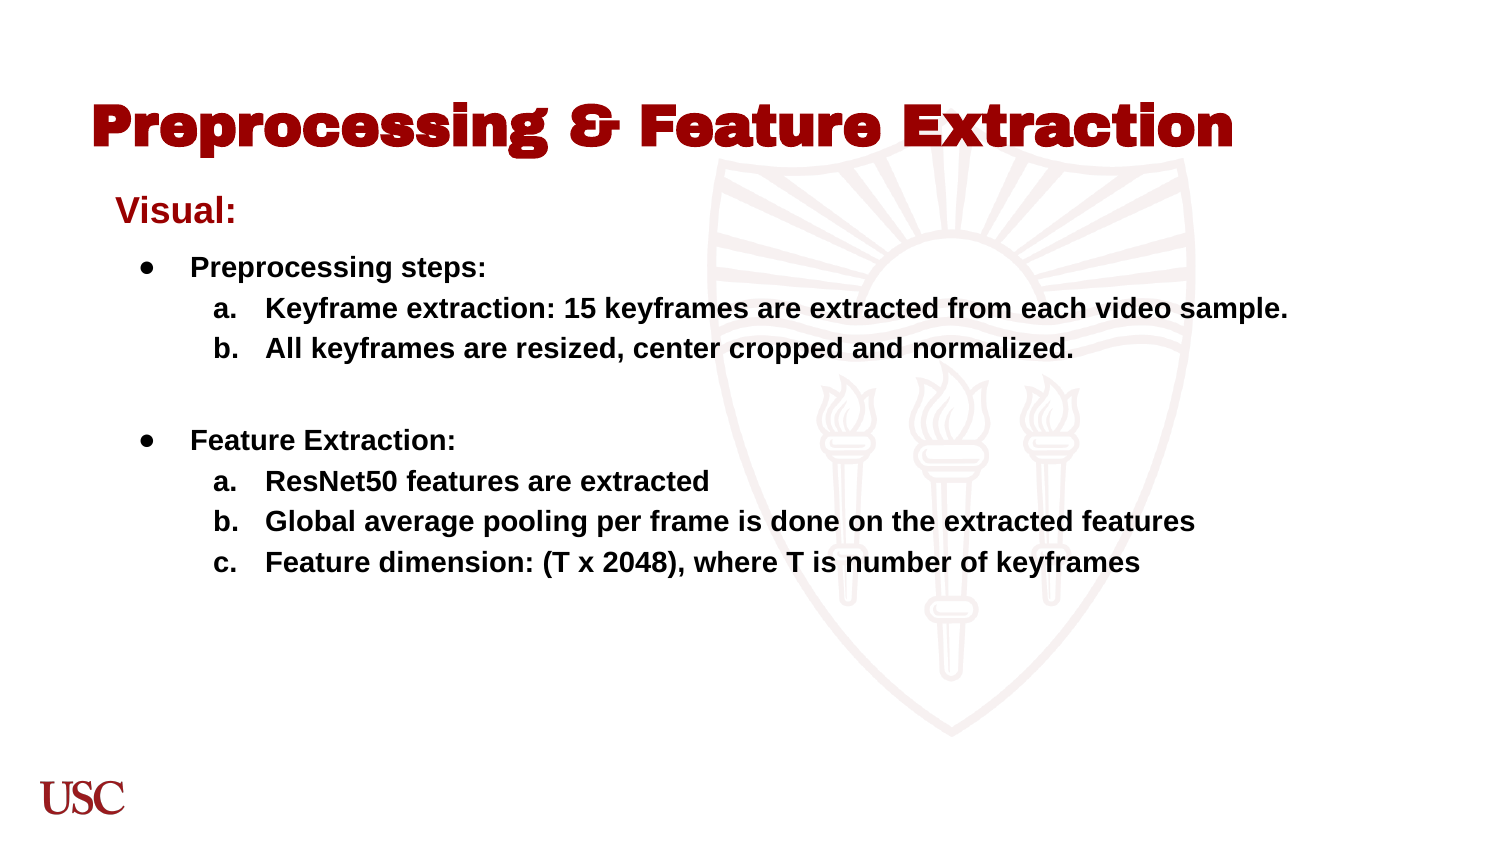

# Preprocessing & Feature Extraction
Visual:
Preprocessing steps:
Keyframe extraction: 15 keyframes are extracted from each video sample.
All keyframes are resized, center cropped and normalized.

Feature Extraction:
ResNet50 features are extracted
Global average pooling per frame is done on the extracted features
Feature dimension: (T x 2048), where T is number of keyframes